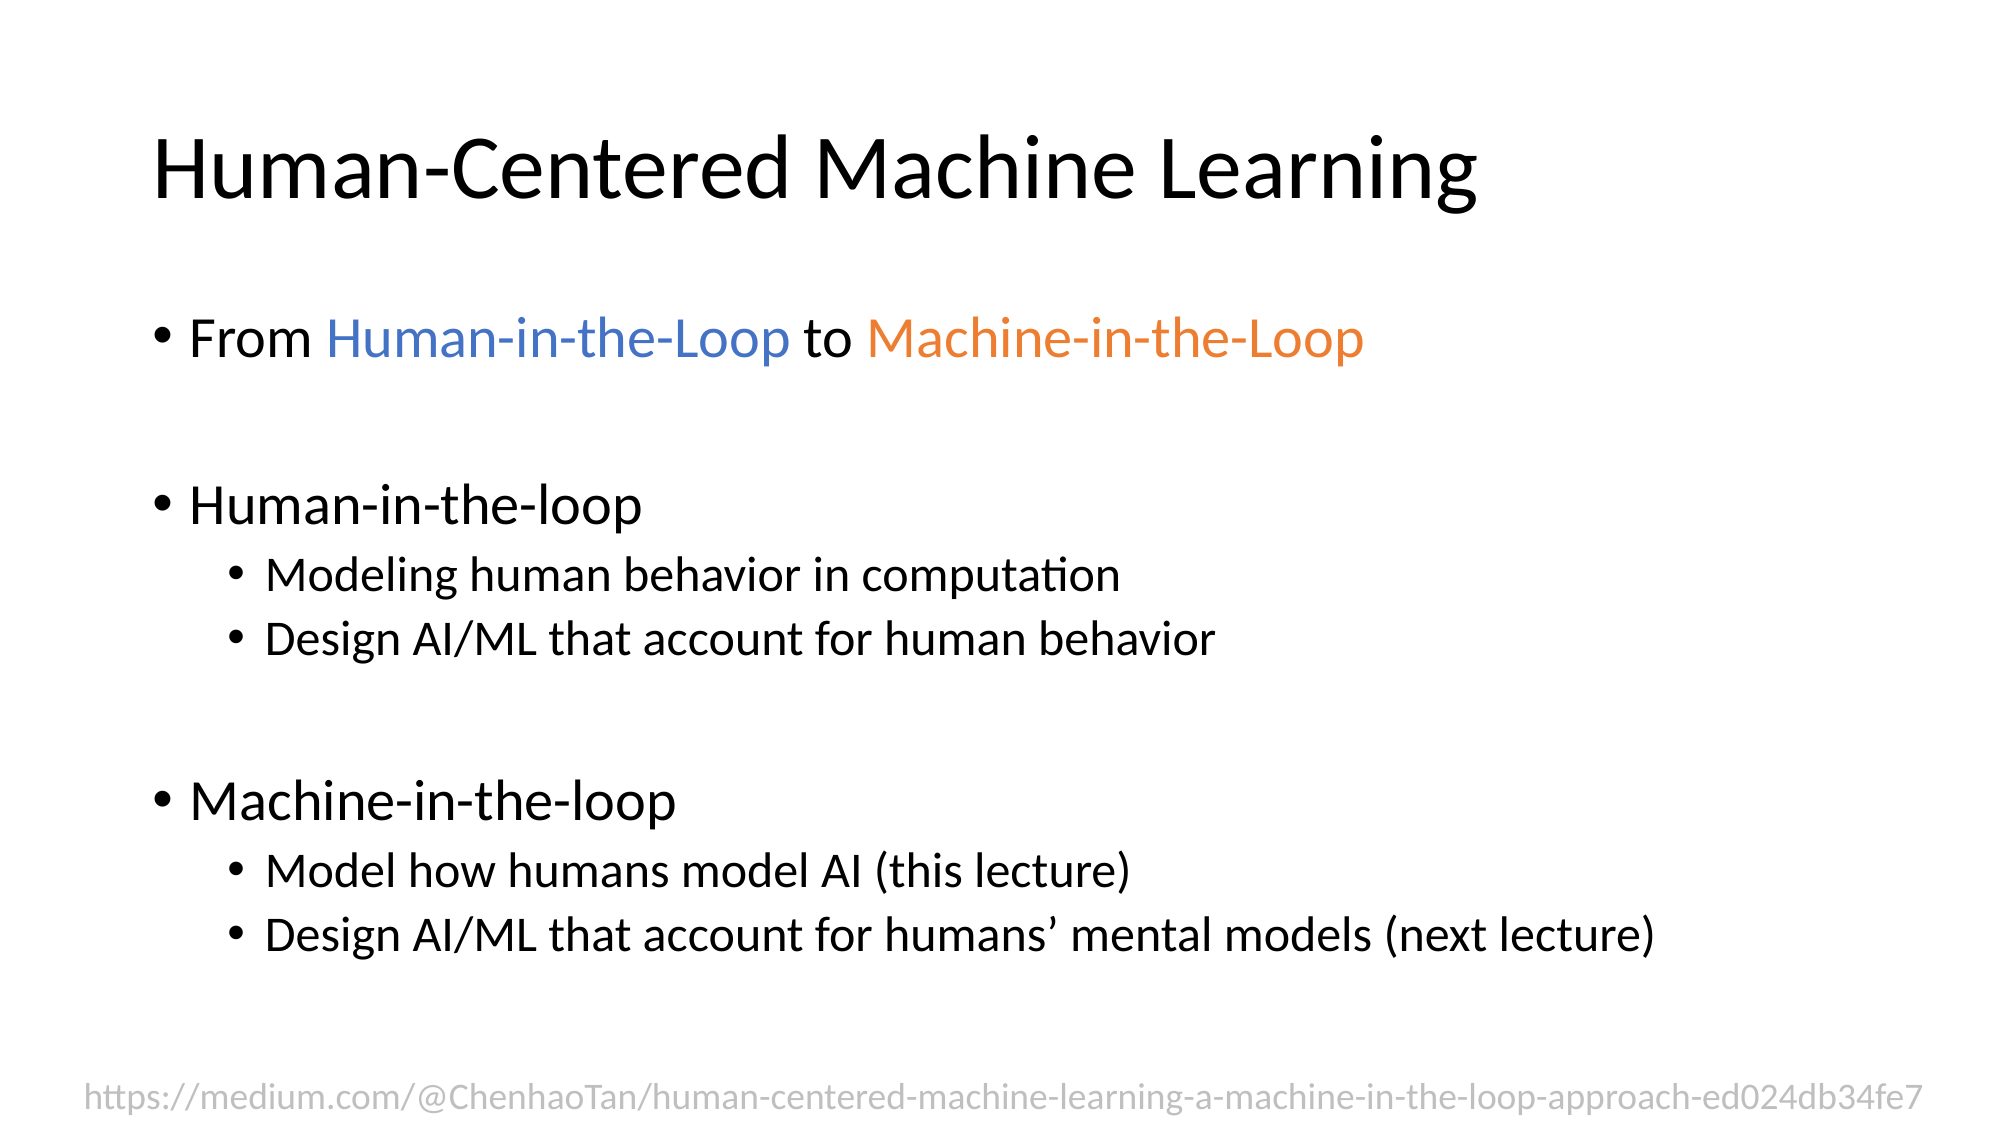

# Human-Centered Machine Learning
From Human-in-the-Loop to Machine-in-the-Loop

Human-in-the-loop
Modeling human behavior in computation
Design AI/ML that account for human behavior

Machine-in-the-loop
Model how humans model AI (this lecture)
Design AI/ML that account for humans’ mental models (next lecture)
https://medium.com/@ChenhaoTan/human-centered-machine-learning-a-machine-in-the-loop-approach-ed024db34fe7